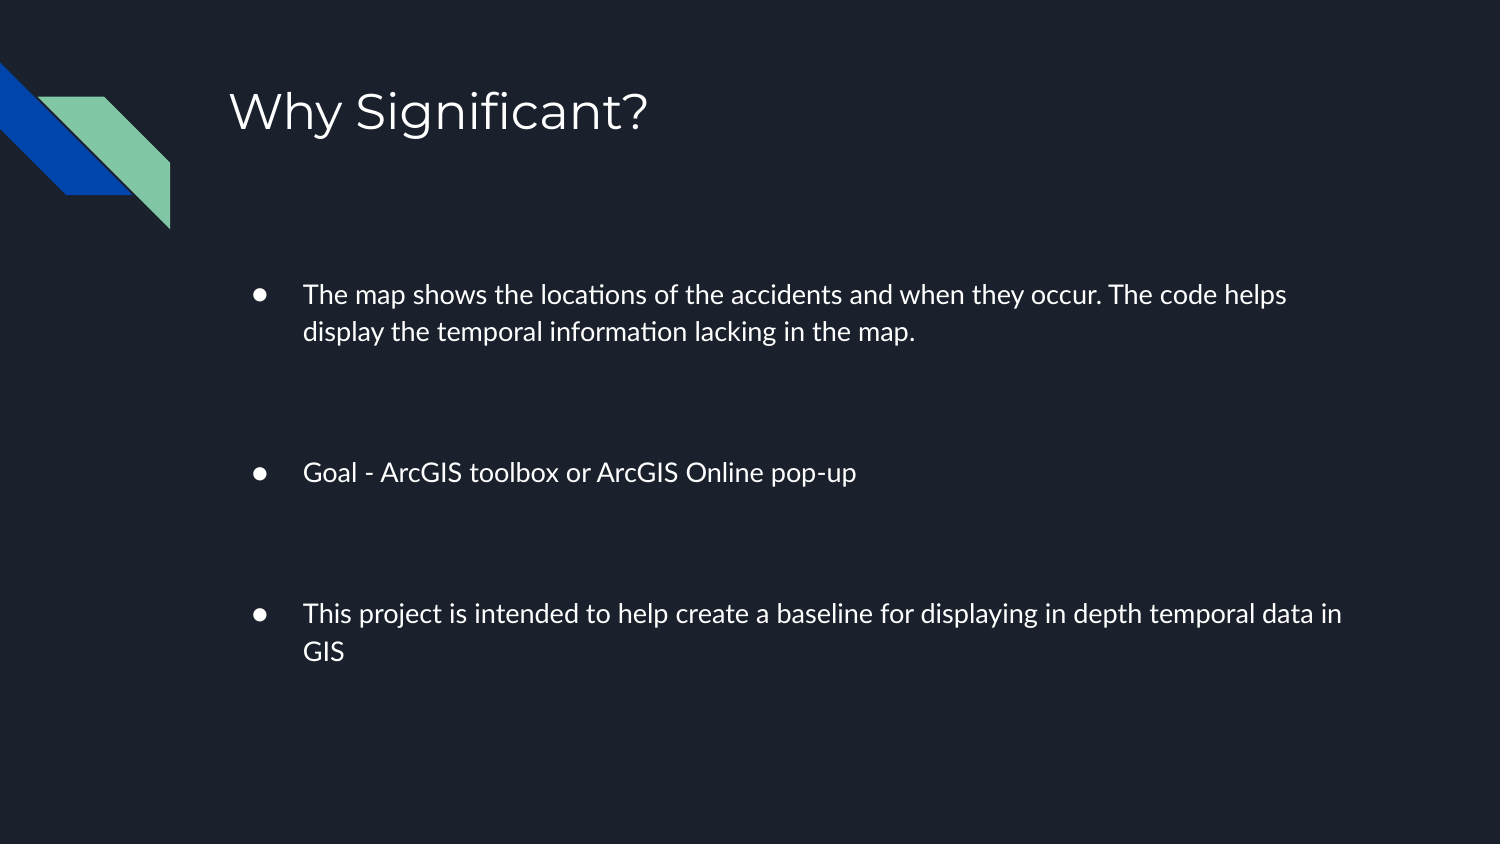

# Why Significant?
The map shows the locations of the accidents and when they occur. The code helps display the temporal information lacking in the map.

Goal - ArcGIS toolbox or ArcGIS Online pop-up

This project is intended to help create a baseline for displaying in depth temporal data in GIS